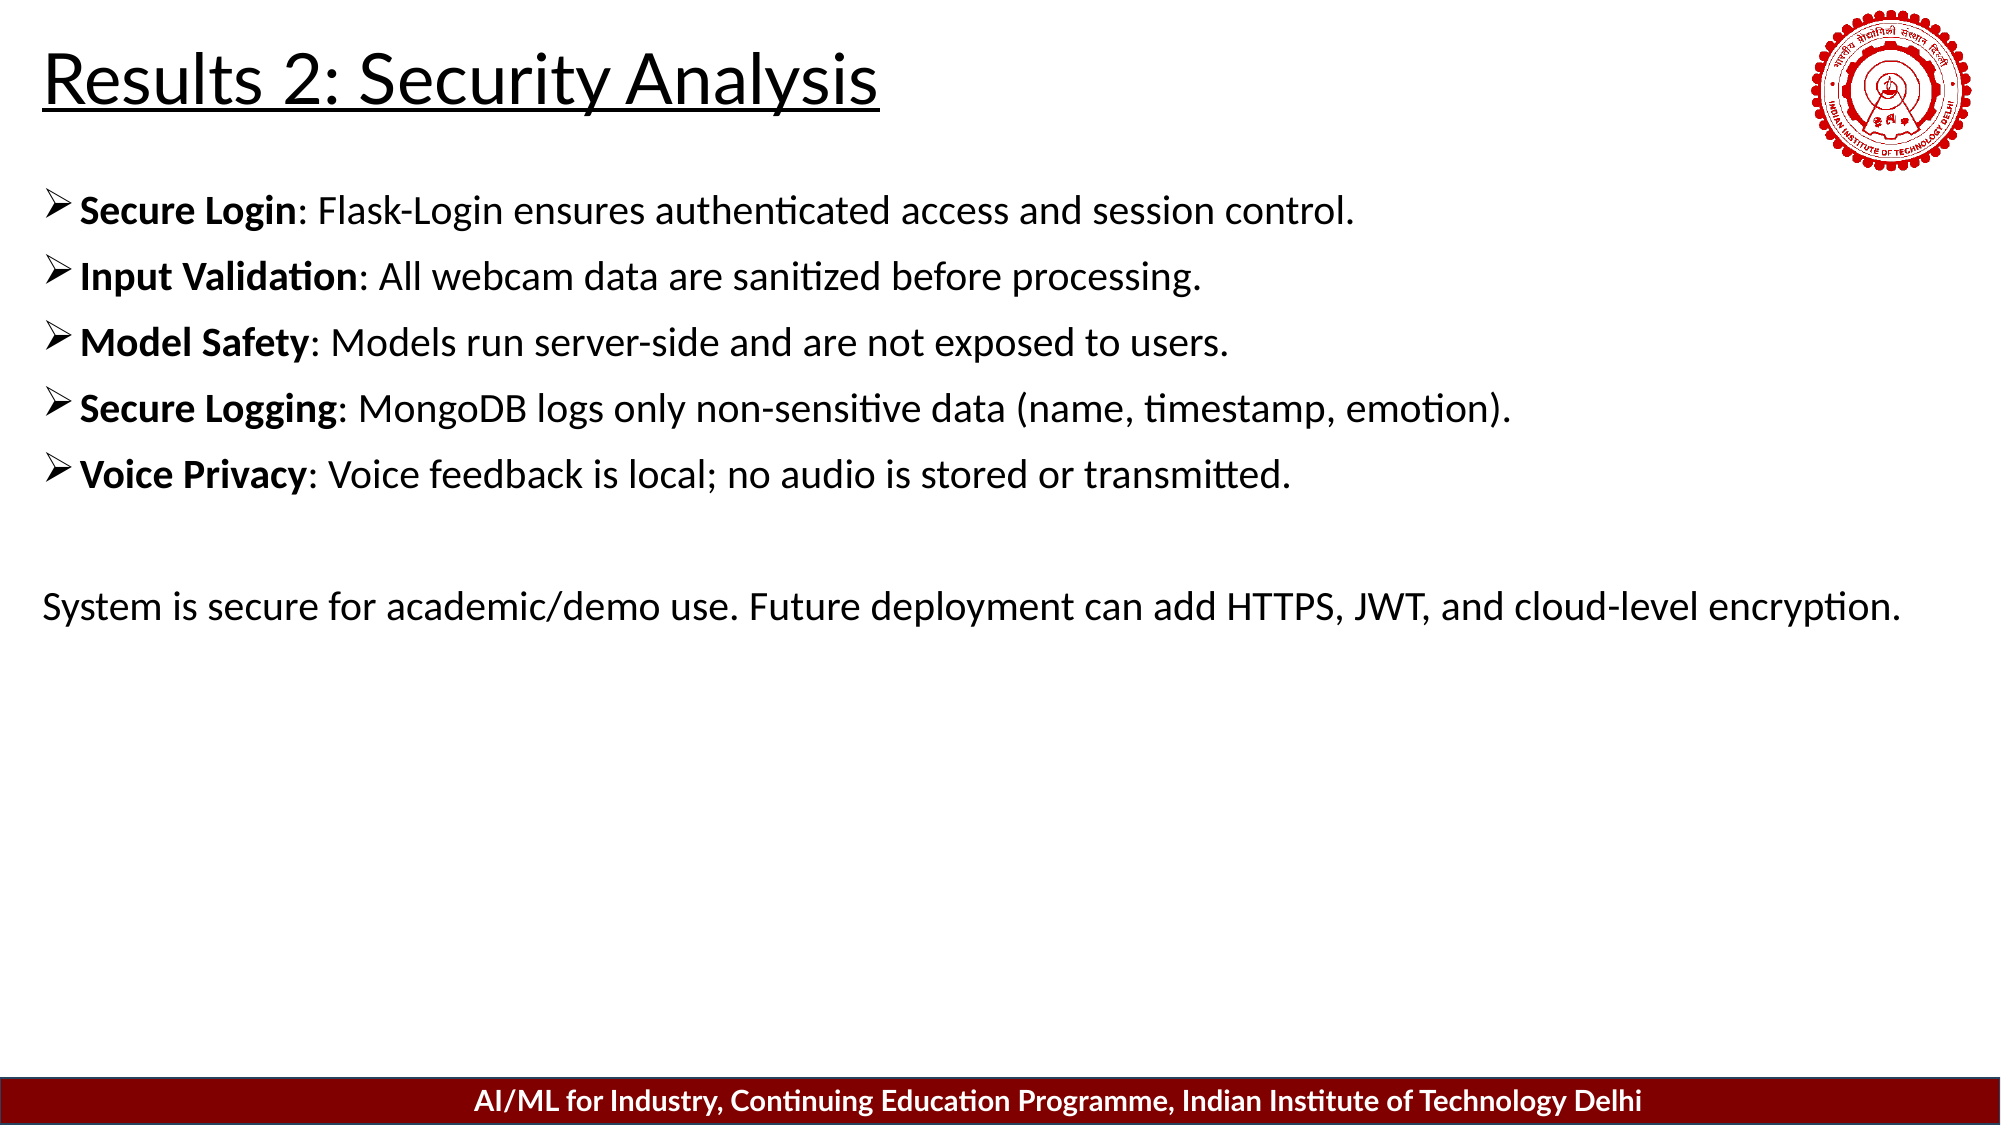

# Results 2: Security Analysis
Secure Login: Flask-Login ensures authenticated access and session control.
Input Validation: All webcam data are sanitized before processing.
Model Safety: Models run server-side and are not exposed to users.
Secure Logging: MongoDB logs only non-sensitive data (name, timestamp, emotion).
Voice Privacy: Voice feedback is local; no audio is stored or transmitted.

System is secure for academic/demo use. Future deployment can add HTTPS, JWT, and cloud-level encryption.
13